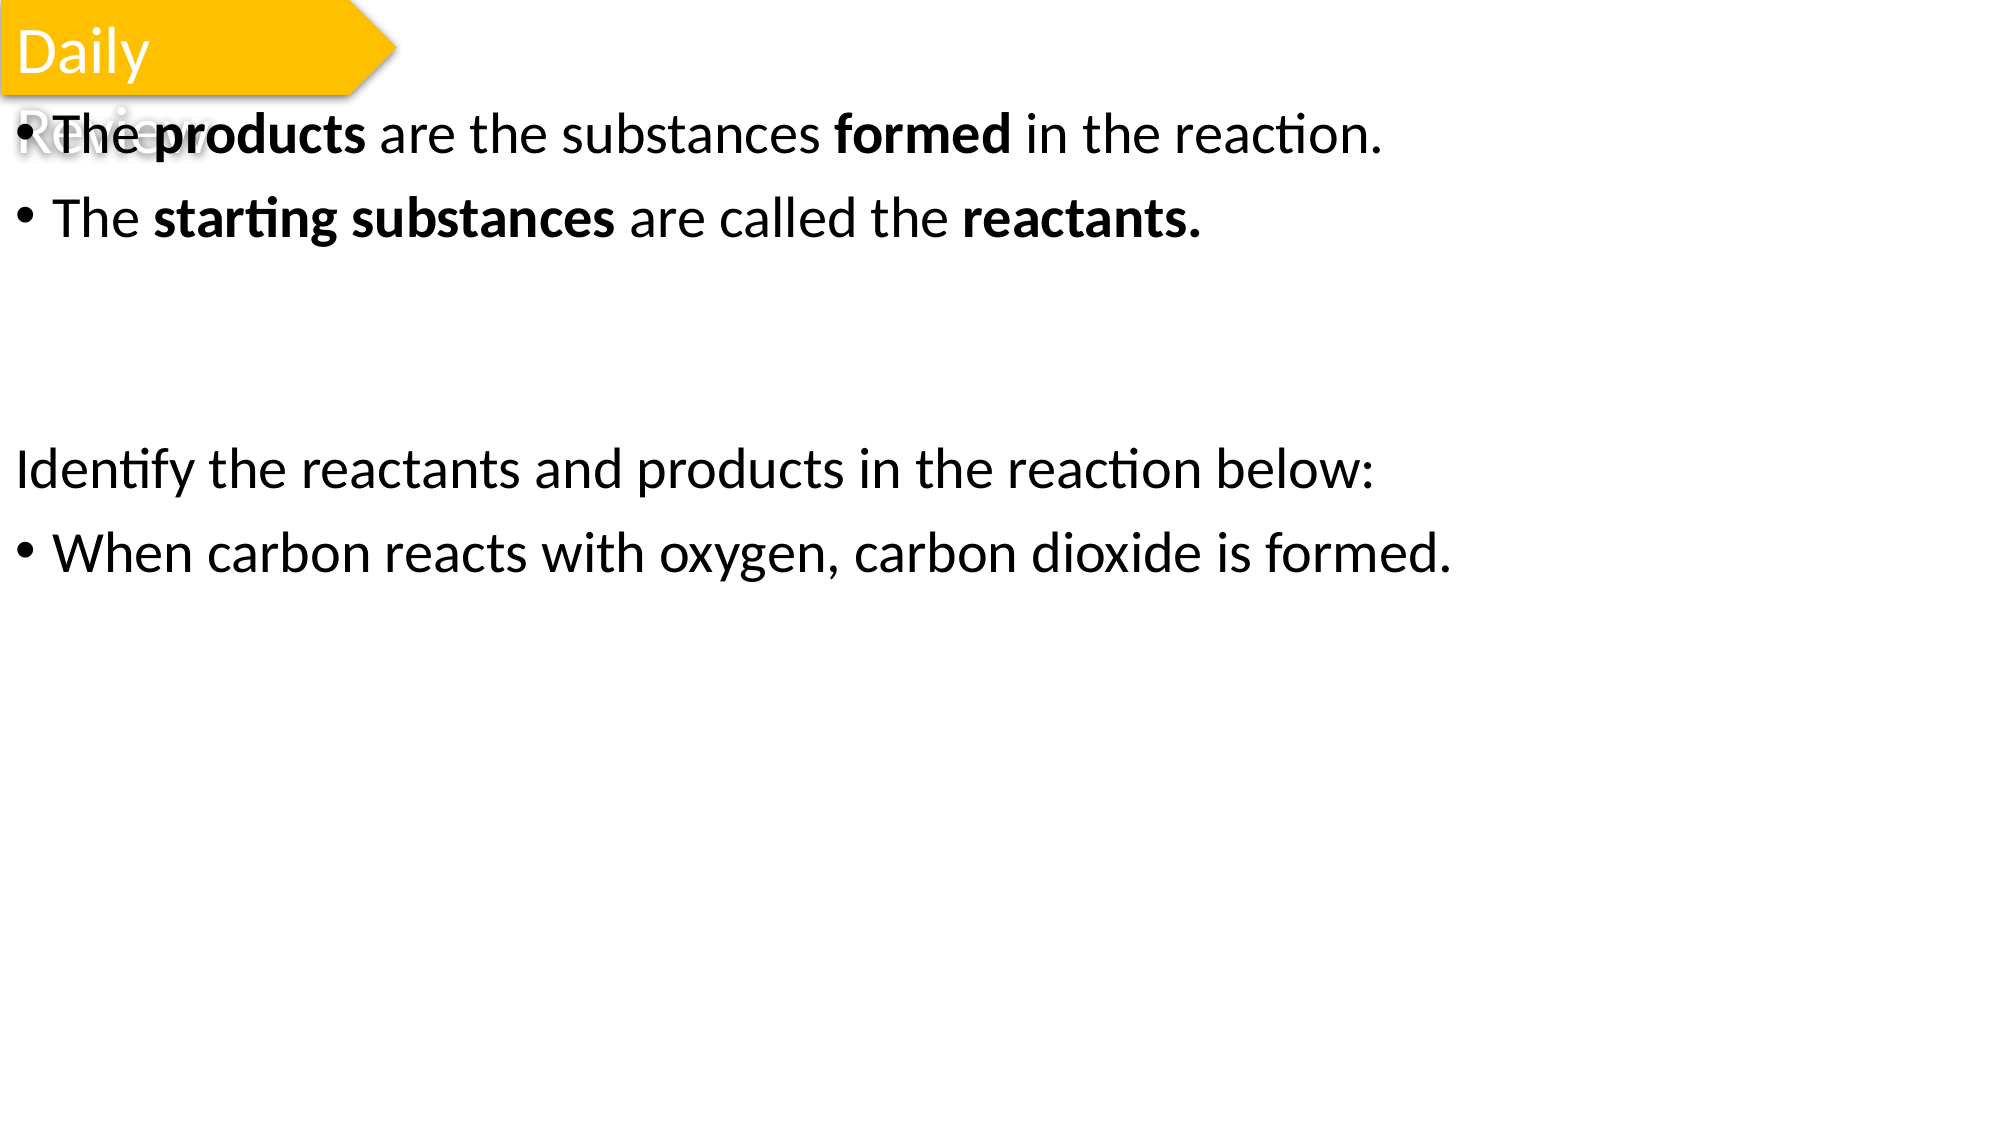

Daily Review
The products are the substances formed in the reaction.
The starting substances are called the reactants.

Identify the reactants and products in the reaction below:
When carbon reacts with oxygen, carbon dioxide is formed.